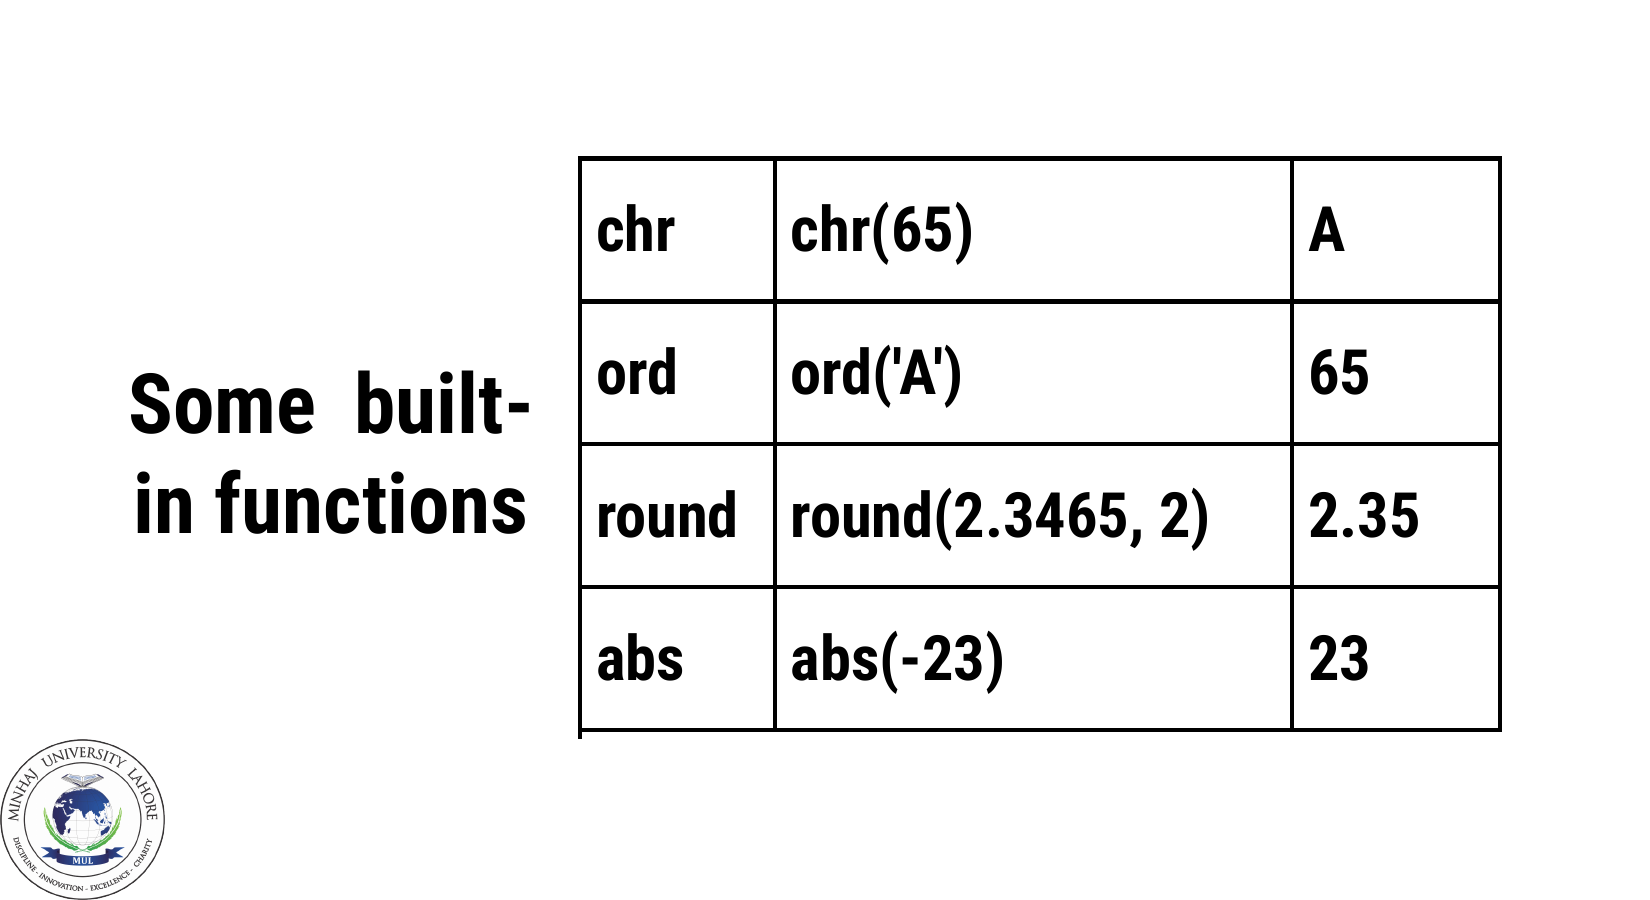

# Some  built-in functions
| chr | chr(65) | A |
| --- | --- | --- |
| ord | ord('A') | 65 |
| round | round(2.3465, 2) | 2.35 |
| abs | abs(-23) | 23 |